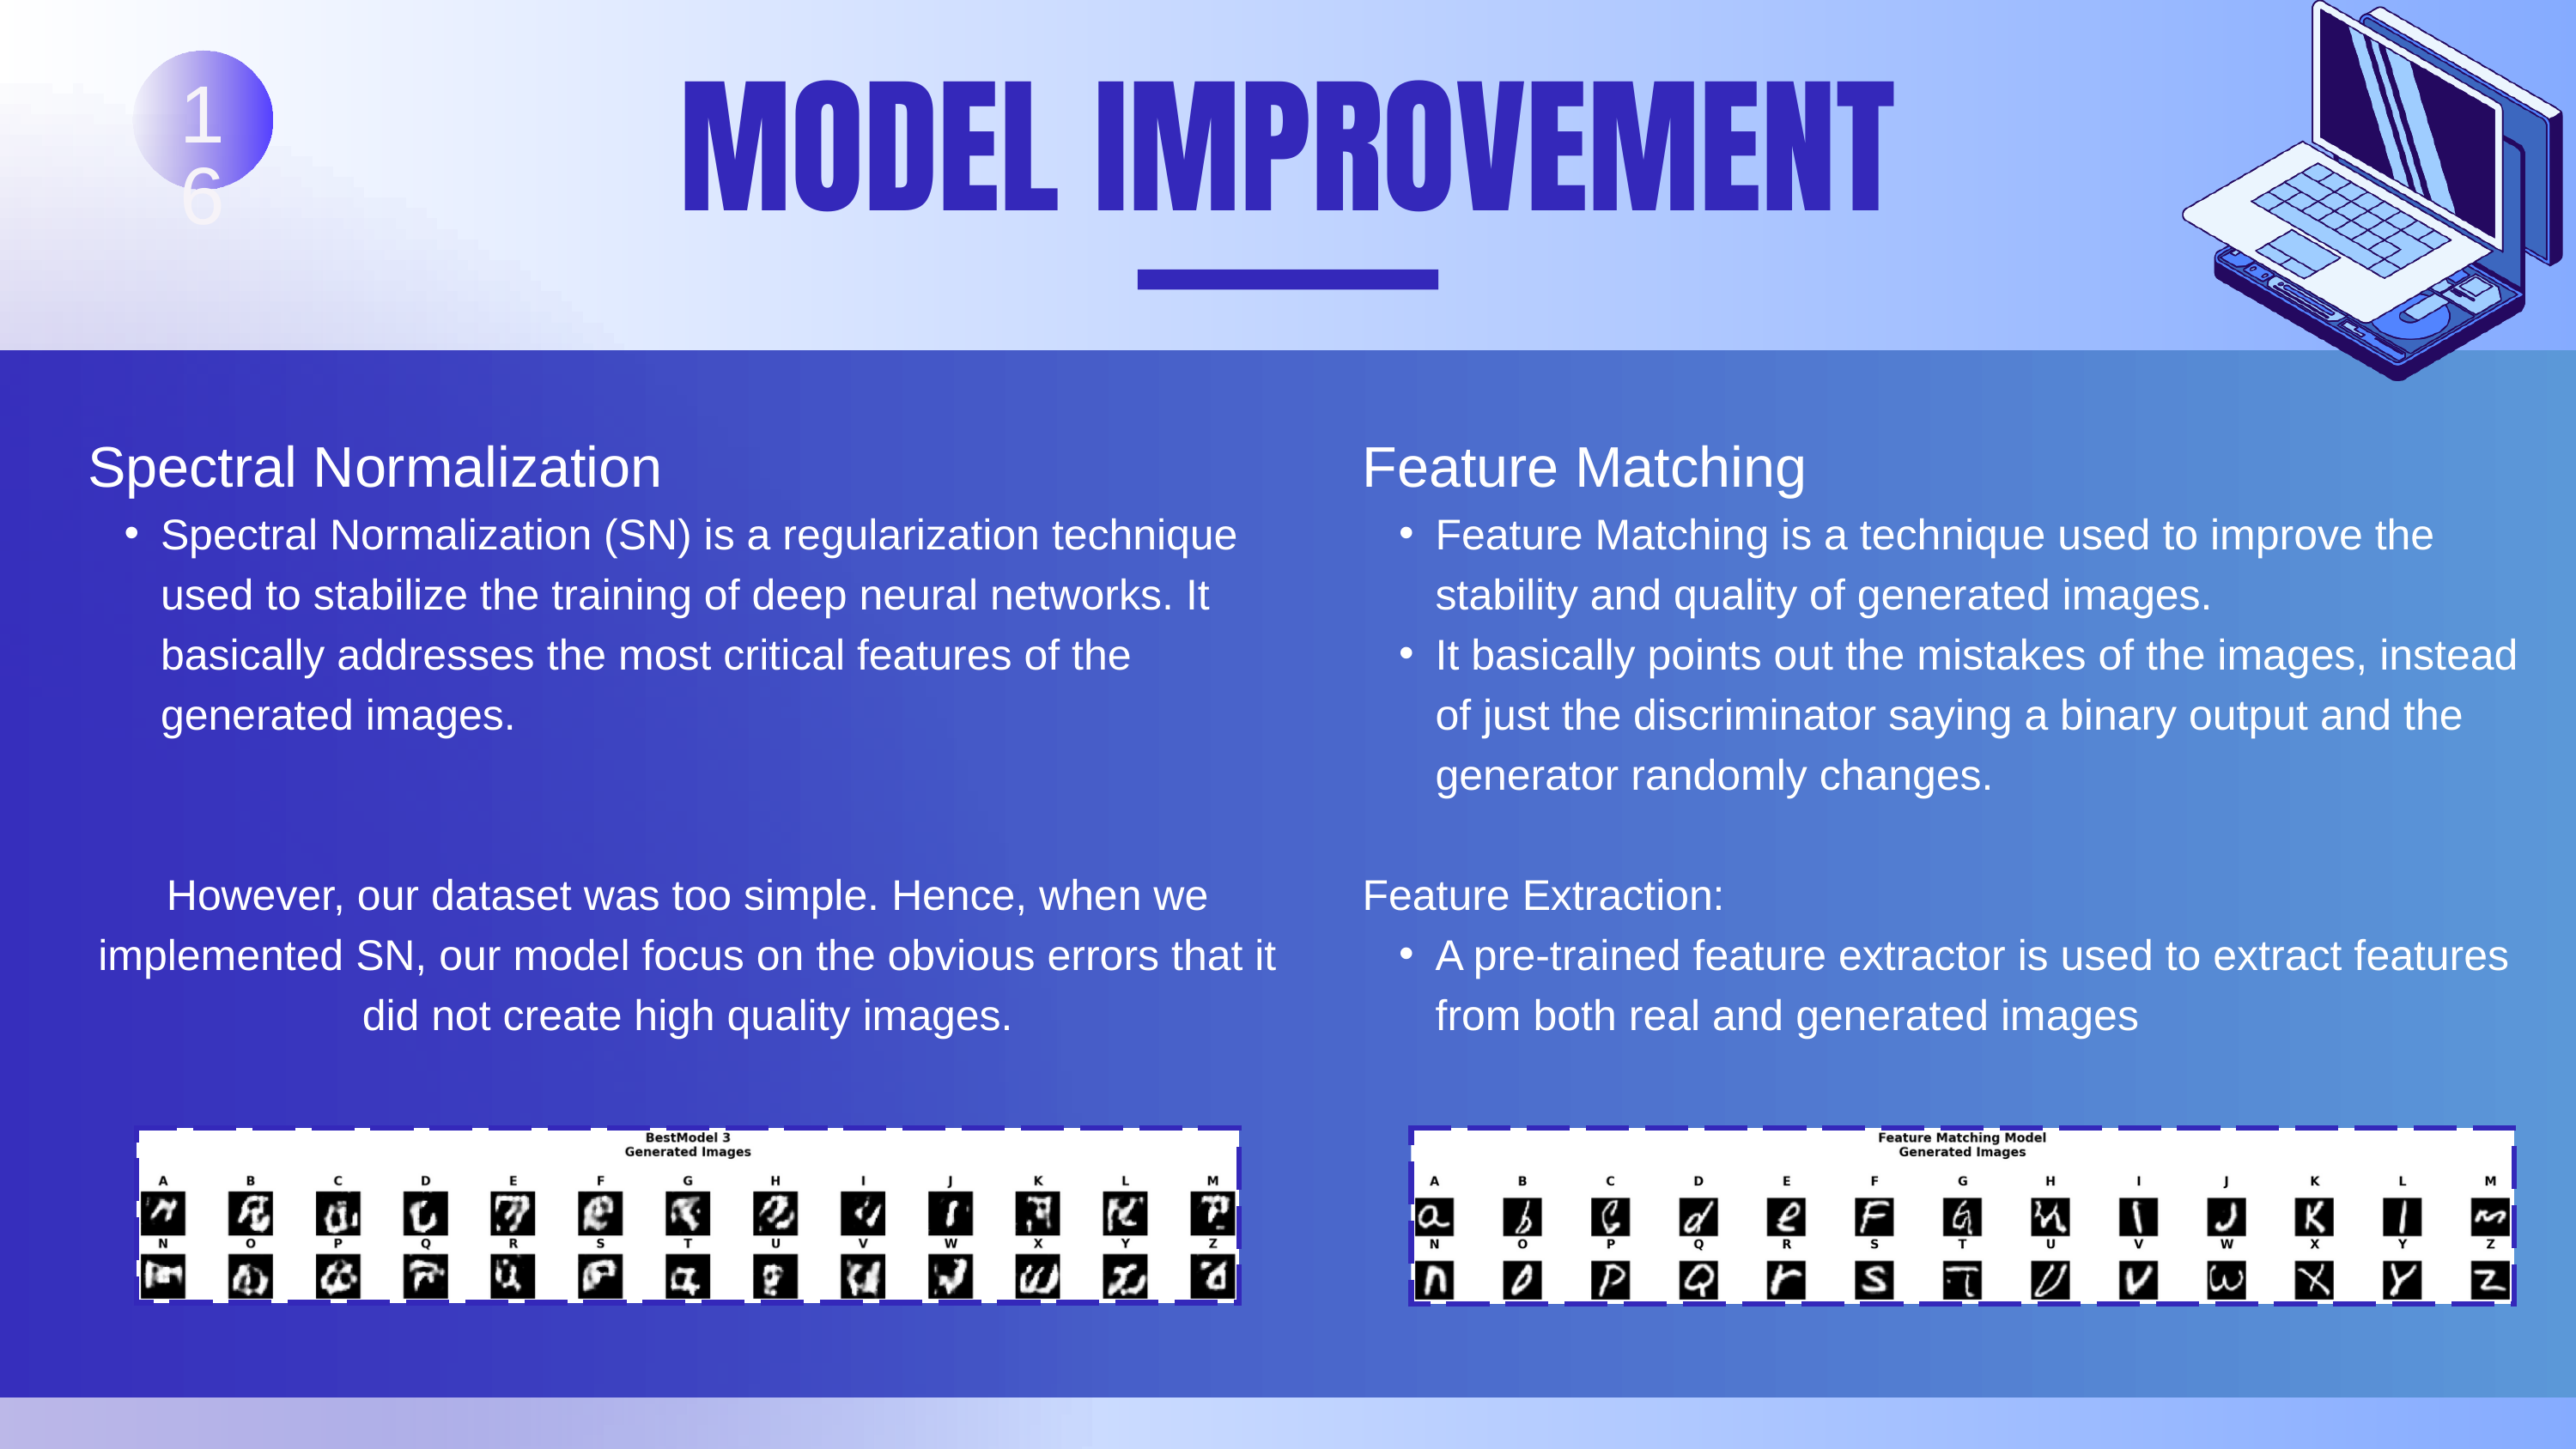

MODEL IMPROVEMENT

16

Spectral Normalization
Spectral Normalization (SN) is a regularization technique used to stabilize the training of deep neural networks. It basically addresses the most critical features of the generated images.

However, our dataset was too simple. Hence, when we implemented SN, our model focus on the obvious errors that it did not create high quality images.
Feature Matching
Feature Matching is a technique used to improve the stability and quality of generated images.
It basically points out the mistakes of the images, instead of just the discriminator saying a binary output and the generator randomly changes.

Feature Extraction:
A pre-trained feature extractor is used to extract features from both real and generated images